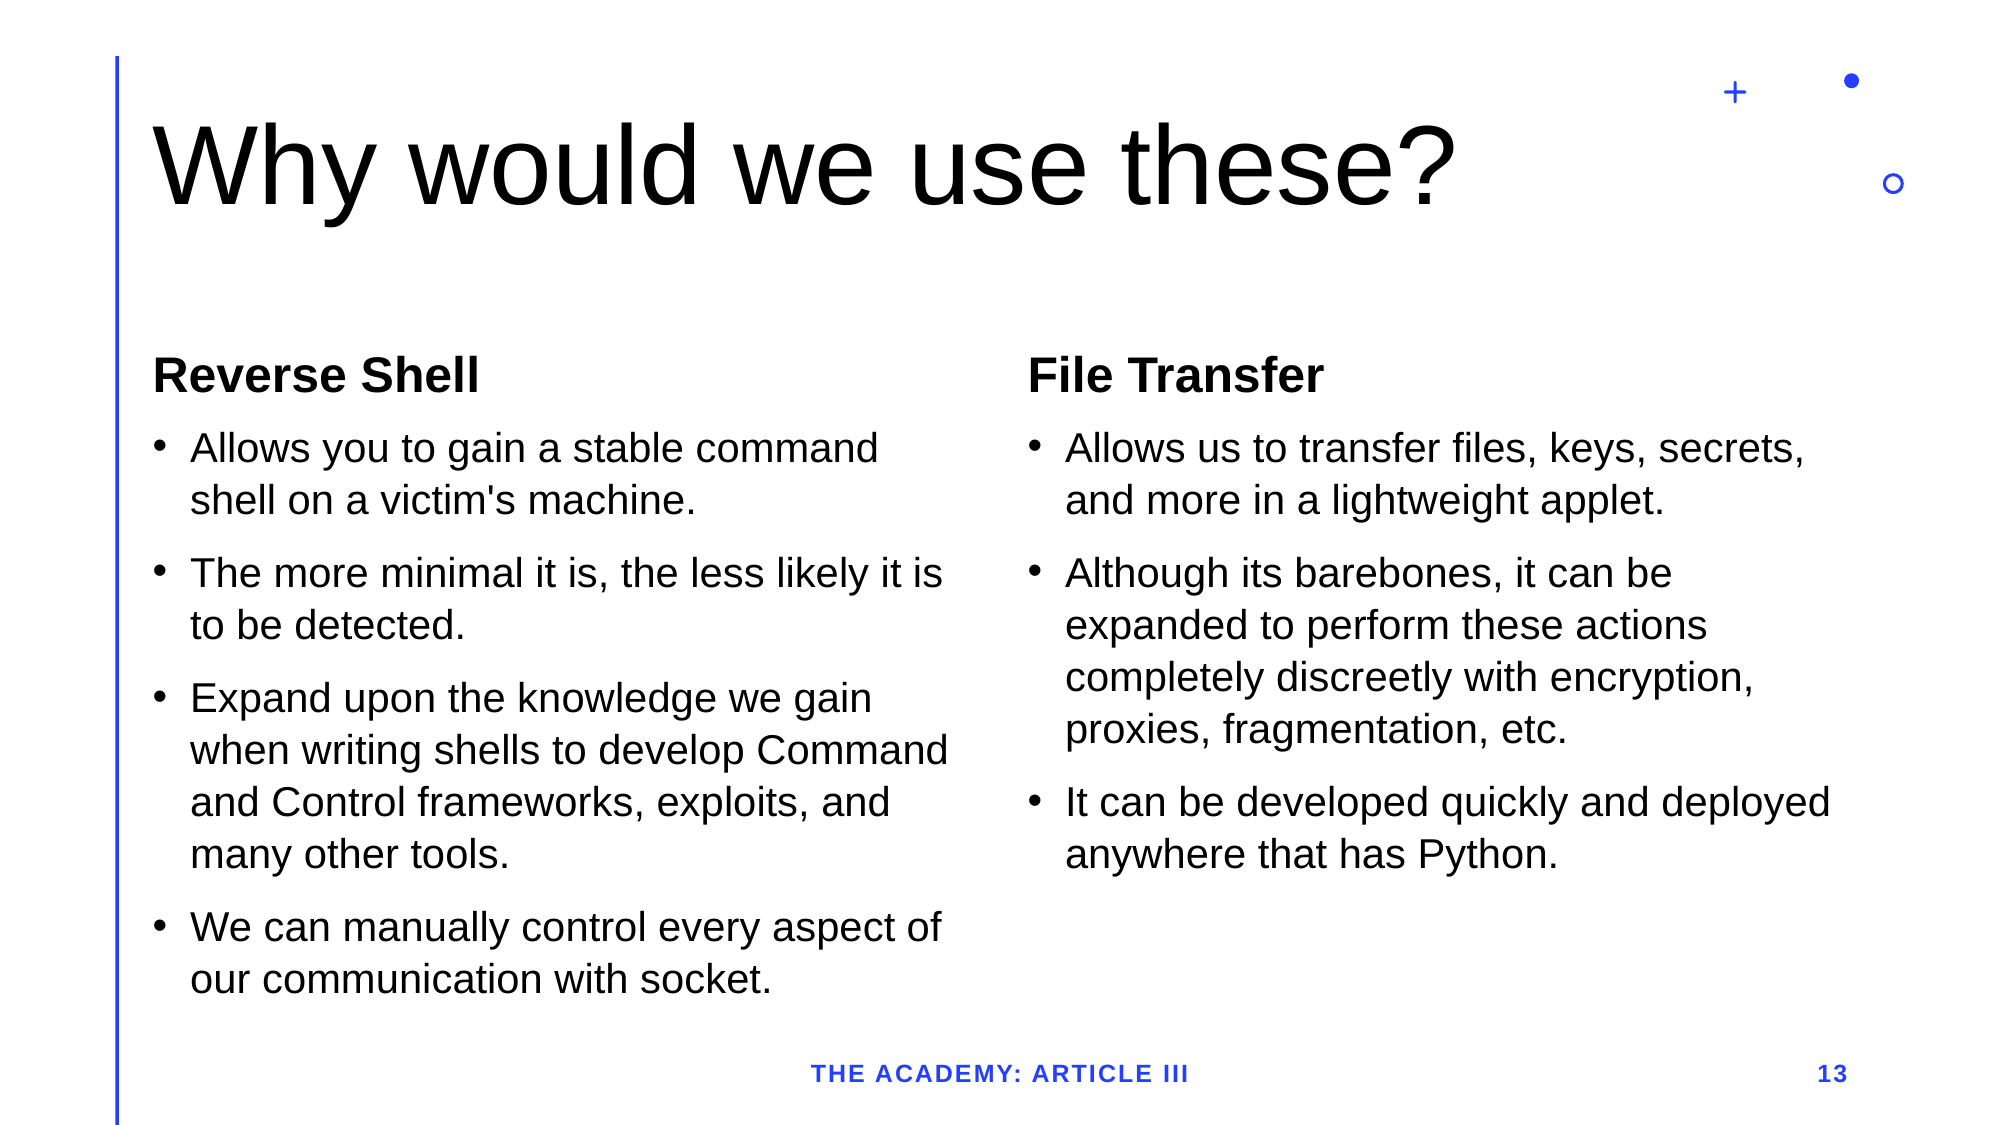

# Why would we use these?
Reverse Shell
File Transfer
Allows you to gain a stable command shell on a victim's machine.
The more minimal it is, the less likely it is to be detected.
Expand upon the knowledge we gain when writing shells to develop Command and Control frameworks, exploits, and many other tools.
We can manually control every aspect of our communication with socket.
Allows us to transfer files, keys, secrets, and more in a lightweight applet.
Although its barebones, it can be expanded to perform these actions completely discreetly with encryption, proxies, fragmentation, etc.
It can be developed quickly and deployed anywhere that has Python.
The Academy: Article III
13